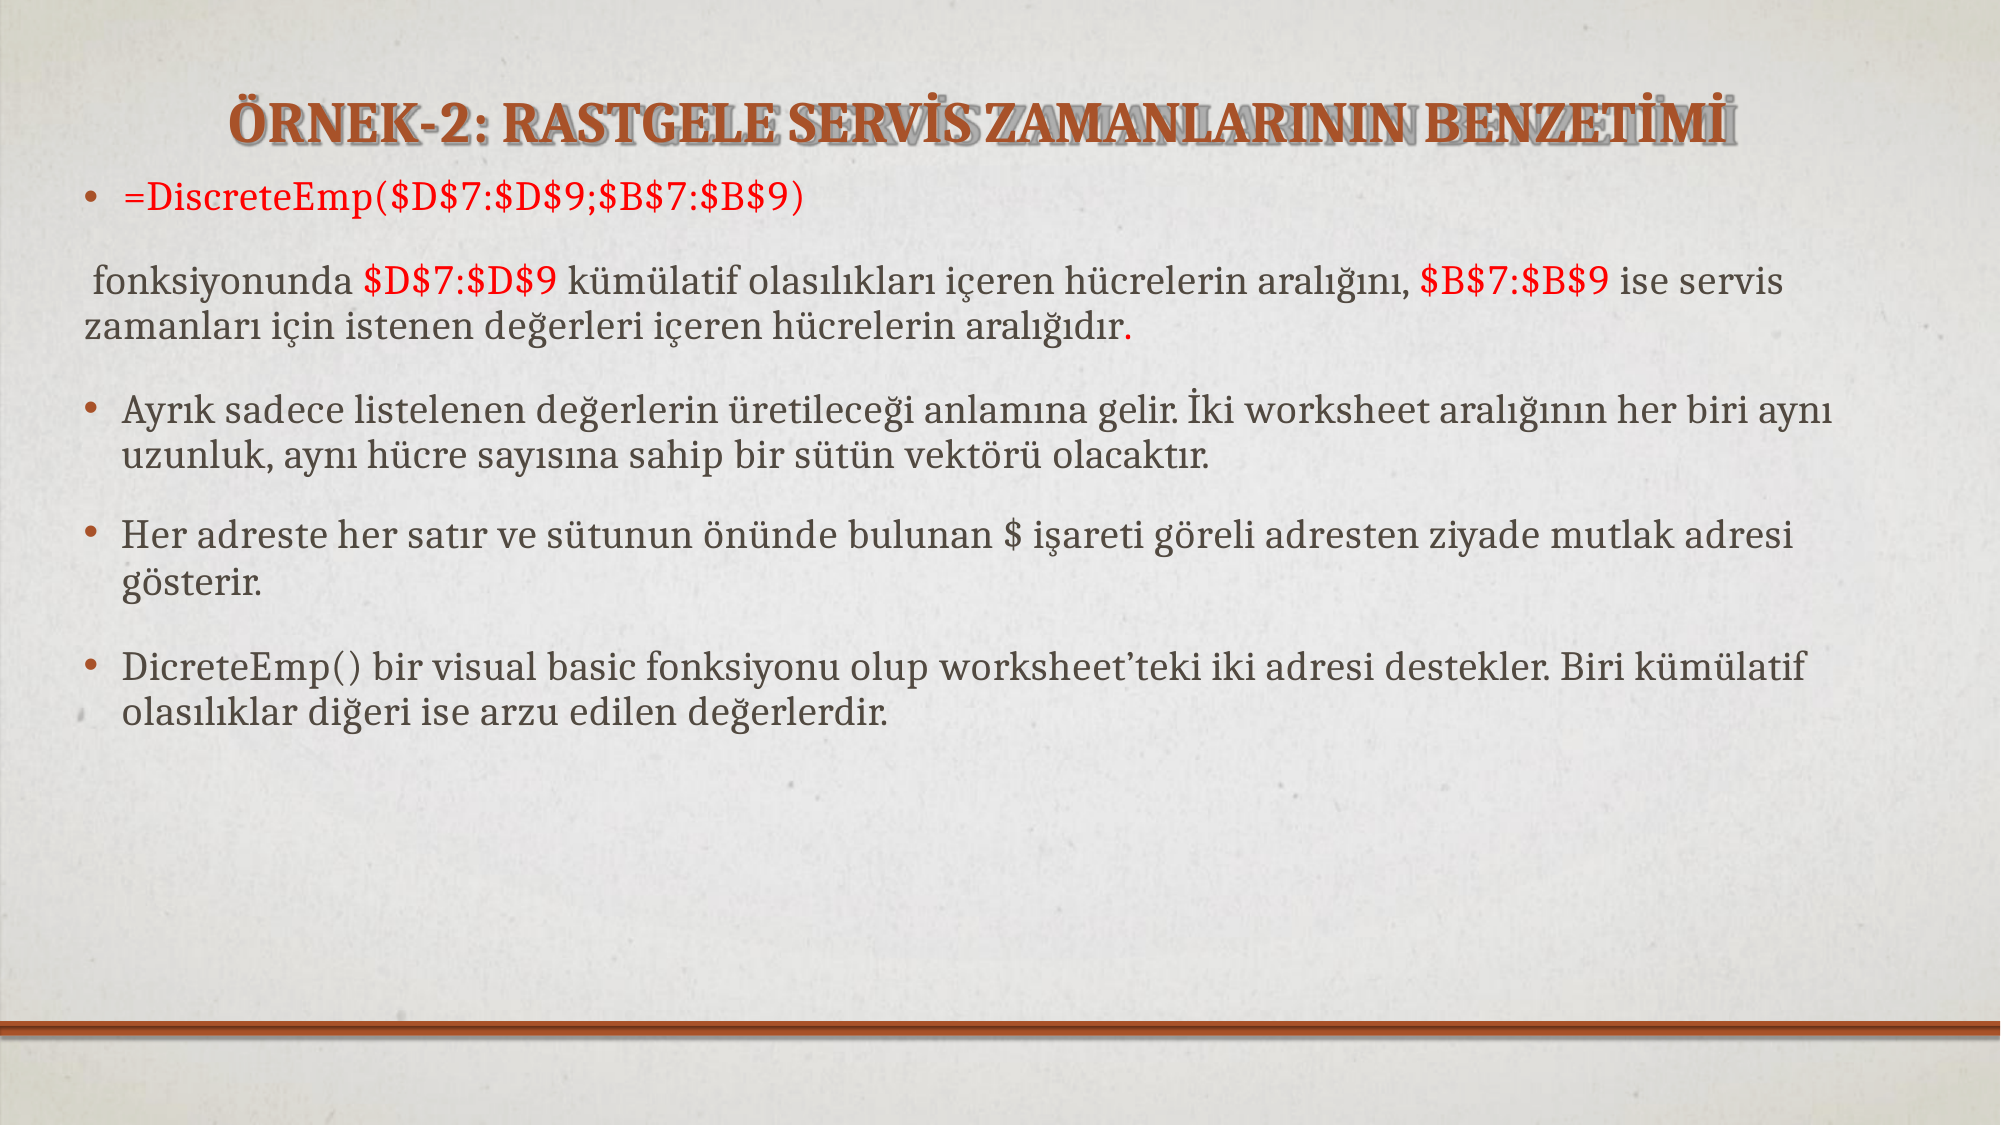

# ÖRNEK-2: RASTGELE SERVİS ZAMANLARININ BENZETİMİ
•	=DiscreteEmp($D$7:$D$9;$B$7:$B$9)

fonksiyonunda $D$7:$D$9 kümülatif olasılıkları içeren hücrelerin aralığını, $B$7:$B$9 ise servis  zamanları için istenen değerleri içeren hücrelerin aralığıdır.

Ayrık sadece listelenen değerlerin üretileceği anlamına gelir. İki worksheet aralığının her biri aynı  uzunluk, aynı hücre sayısına sahip bir sütün vektörü olacaktır.
Her adreste her satır ve sütunun önünde bulunan $ işareti göreli adresten ziyade mutlak adresi
gösterir.

DicreteEmp() bir visual basic fonksiyonu olup worksheet’teki iki adresi destekler. Biri kümülatif  olasılıklar diğeri ise arzu edilen değerlerdir.